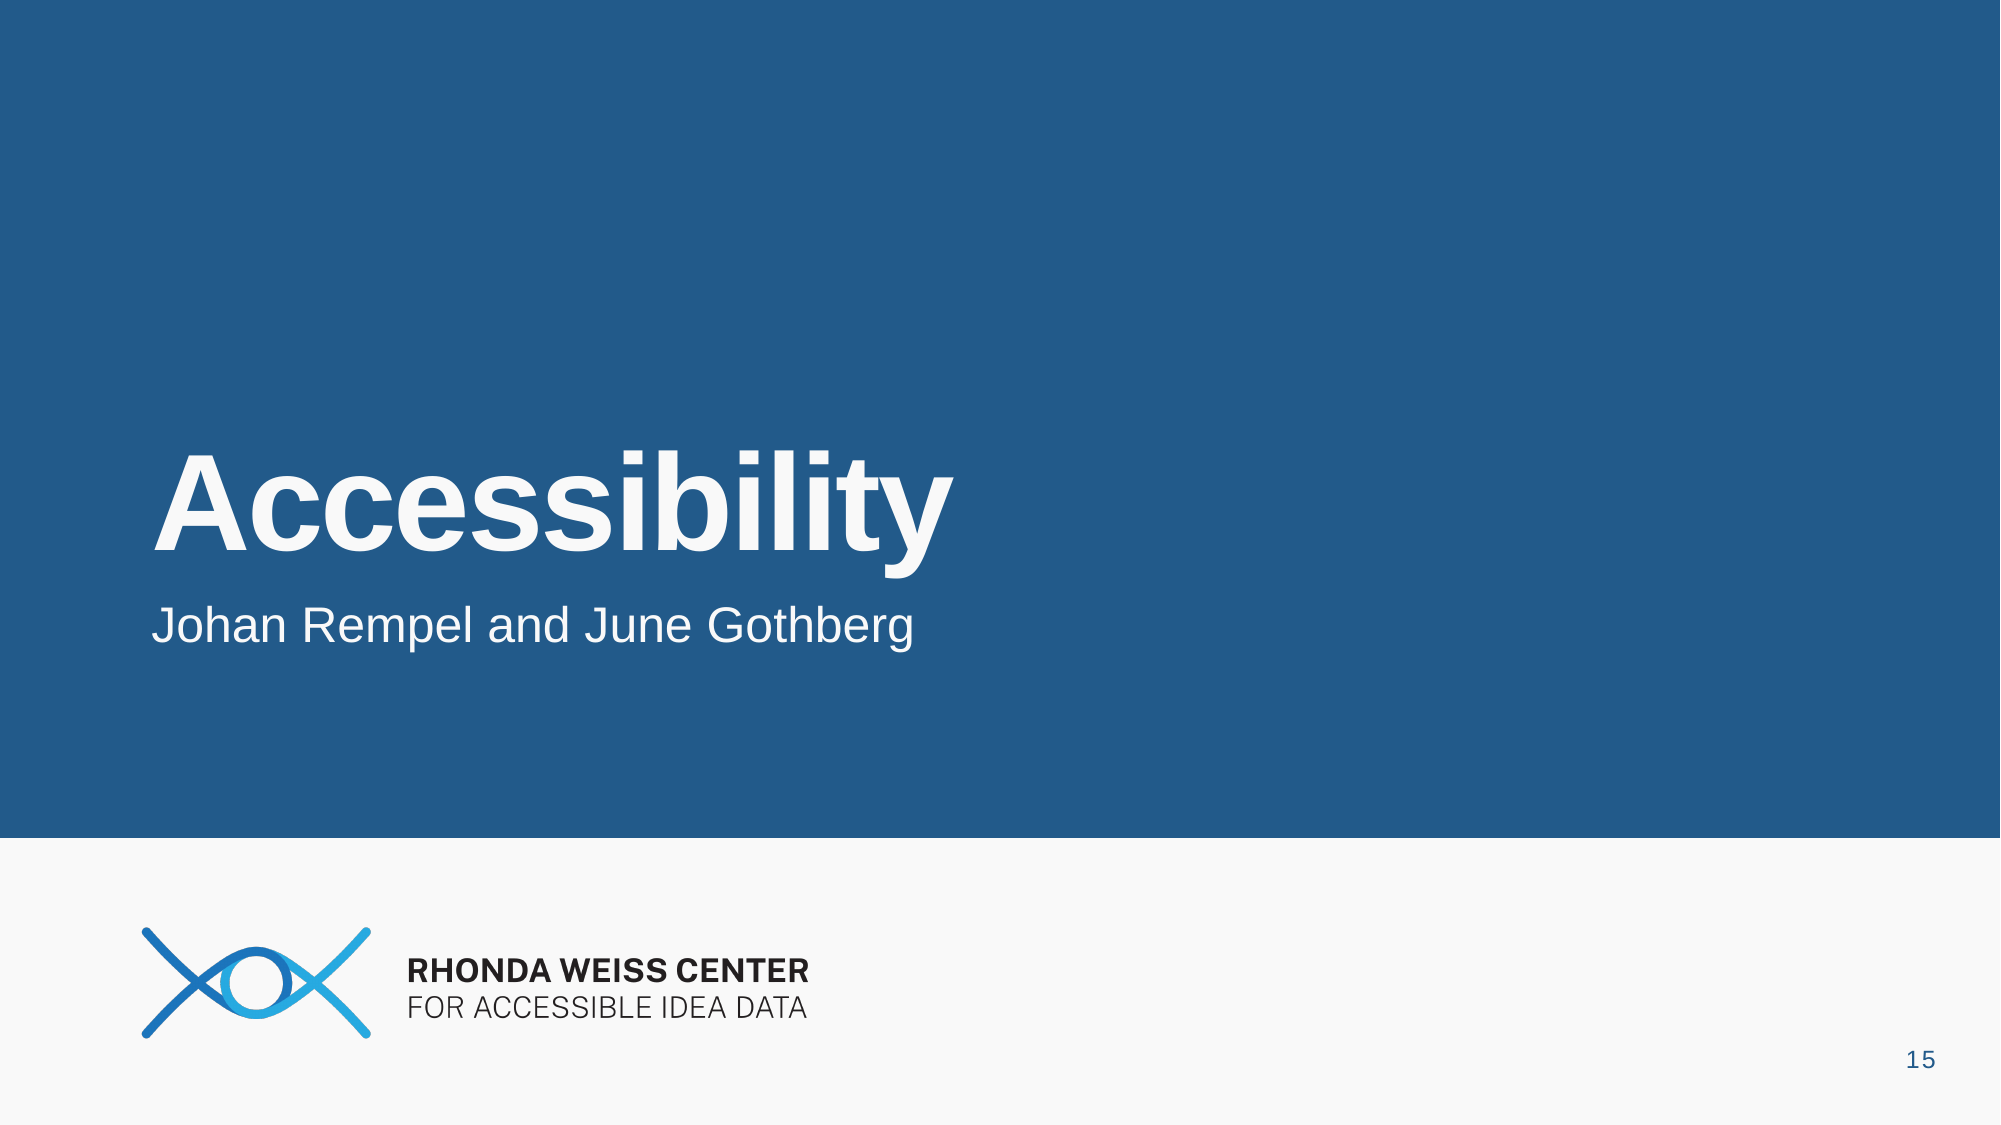

# Accessibility
Johan Rempel and June Gothberg